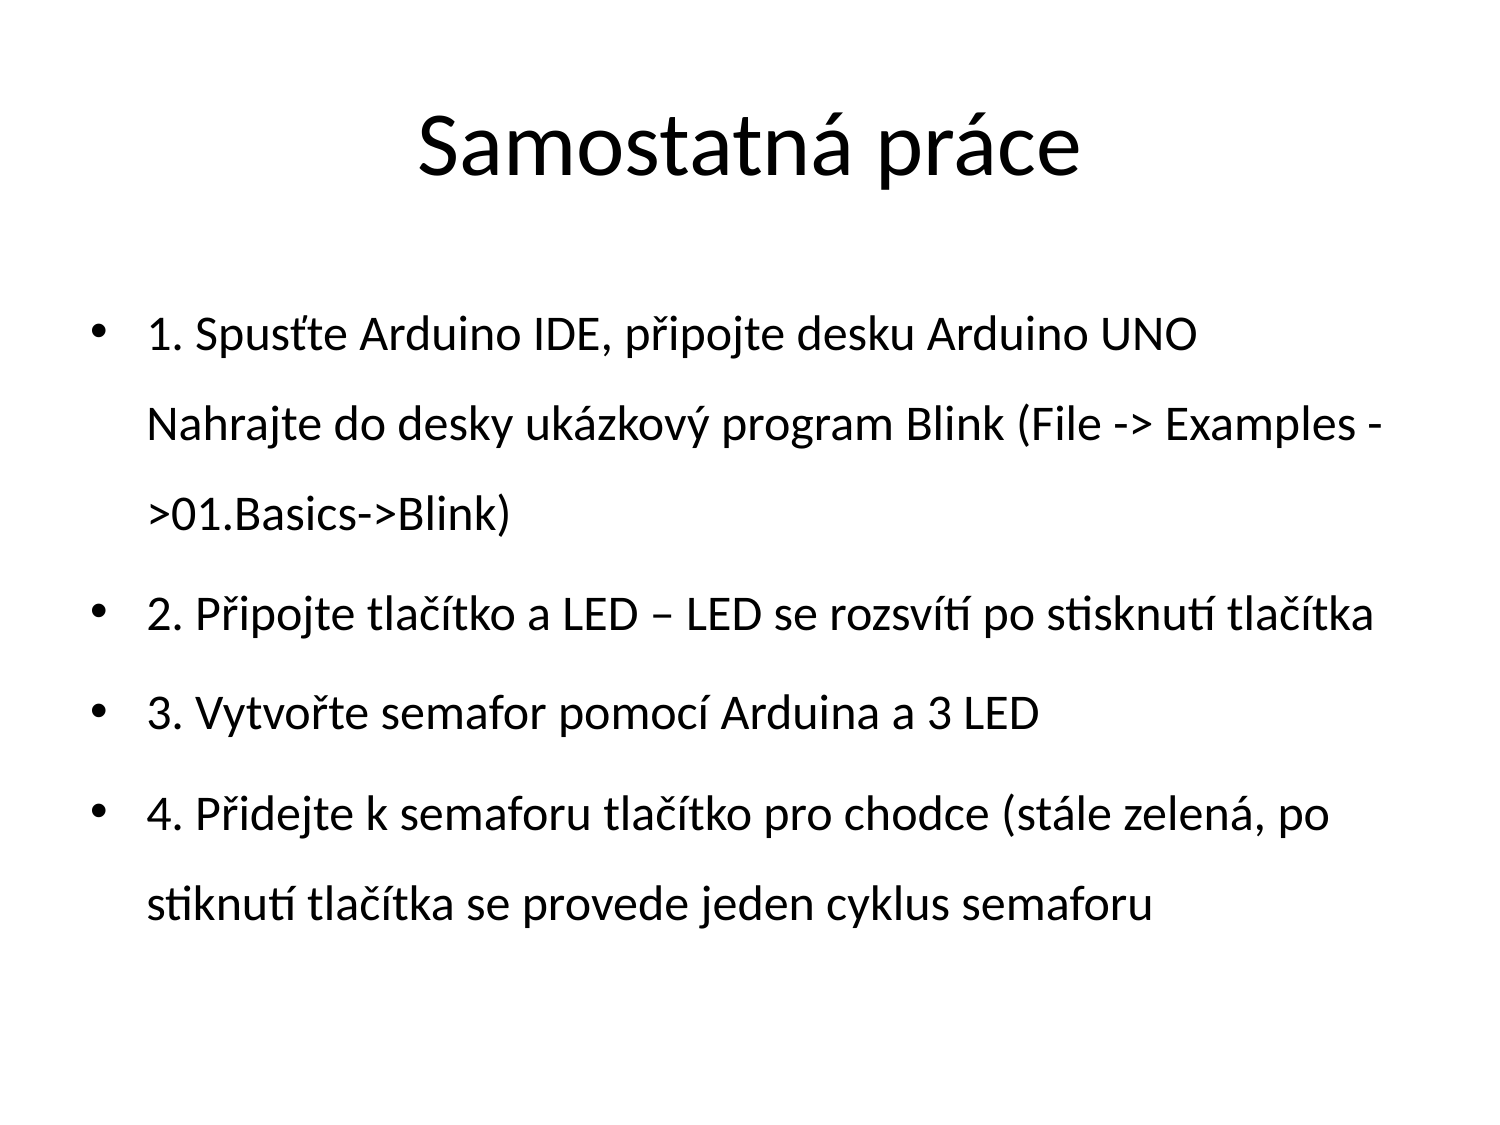

# Samostatná práce
1. Spusťte Arduino IDE, připojte desku Arduino UNO
Nahrajte do desky ukázkový program Blink (File -> Examples ->01.Basics->Blink)
2. Připojte tlačítko a LED – LED se rozsvítí po stisknutí tlačítka
3. Vytvořte semafor pomocí Arduina a 3 LED
4. Přidejte k semaforu tlačítko pro chodce (stále zelená, po stiknutí tlačítka se provede jeden cyklus semaforu